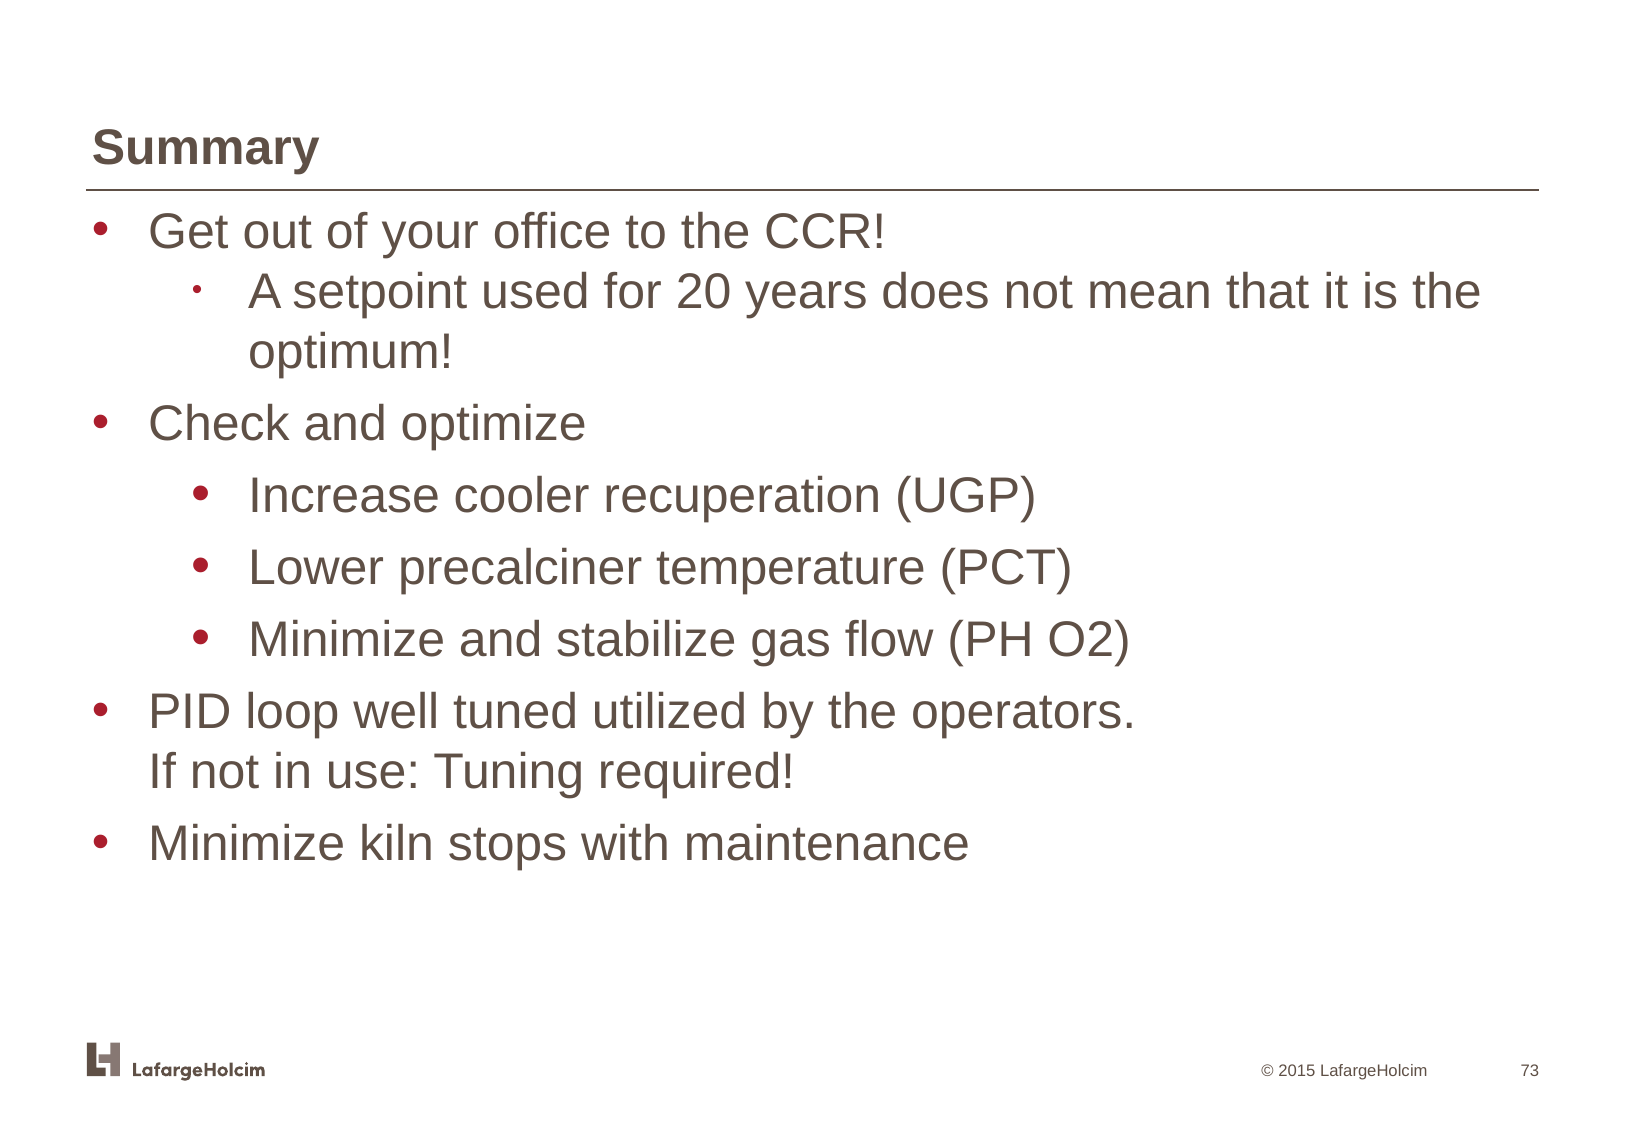

Summary
Get out of your office to the CCR!
A setpoint used for 20 years does not mean that it is the optimum!
Check and optimize
Increase cooler recuperation (UGP)
Lower precalciner temperature (PCT)
Minimize and stabilize gas flow (PH O2)
PID loop well tuned utilized by the operators.
If not in use: Tuning required!
Minimize kiln stops with maintenance

73